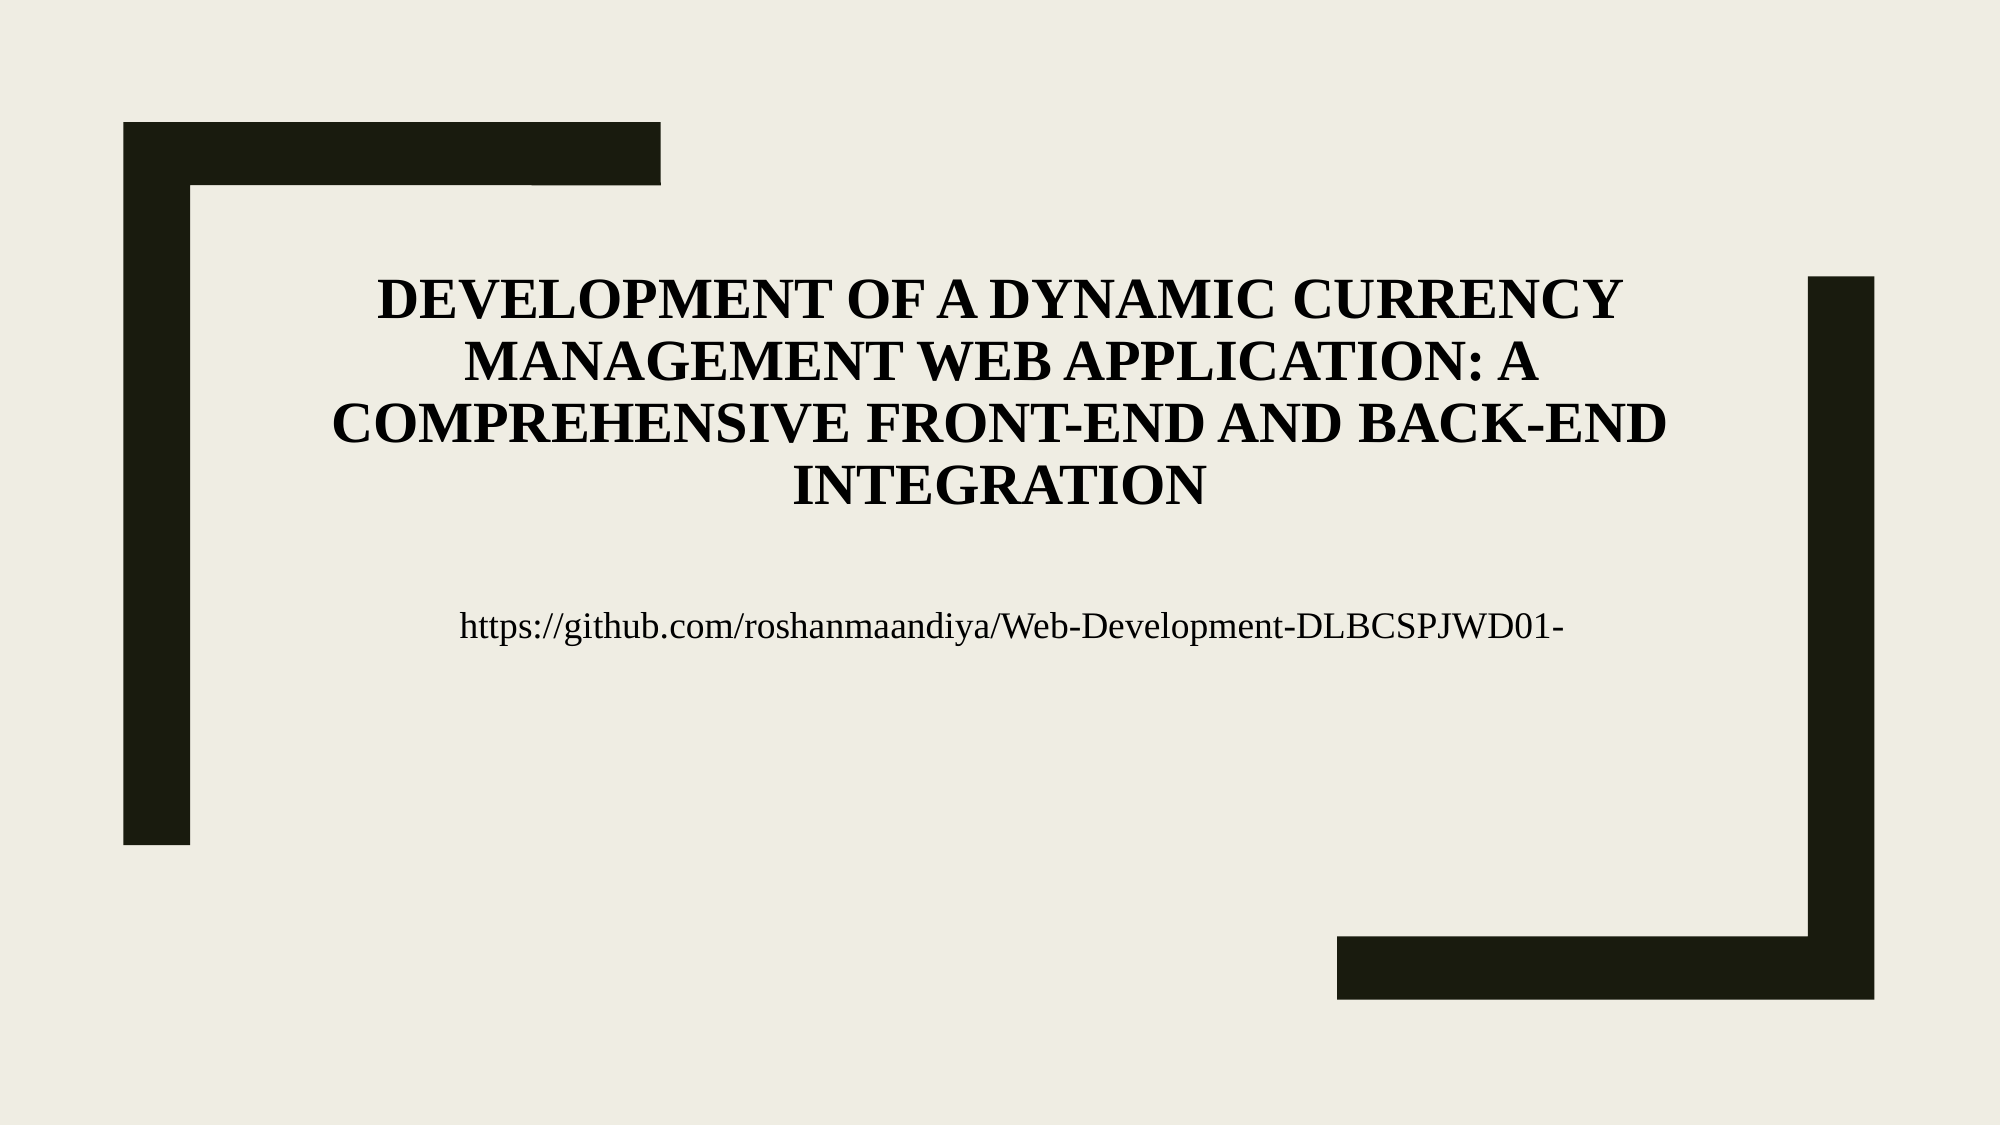

# DEVELOPMENT OF A DYNAMIC CURRENCY MANAGEMENT WEB APPLICATION: A COMPREHENSIVE FRONT-END AND BACK-END INTEGRATION
https://github.com/roshanmaandiya/Web-Development-DLBCSPJWD01-